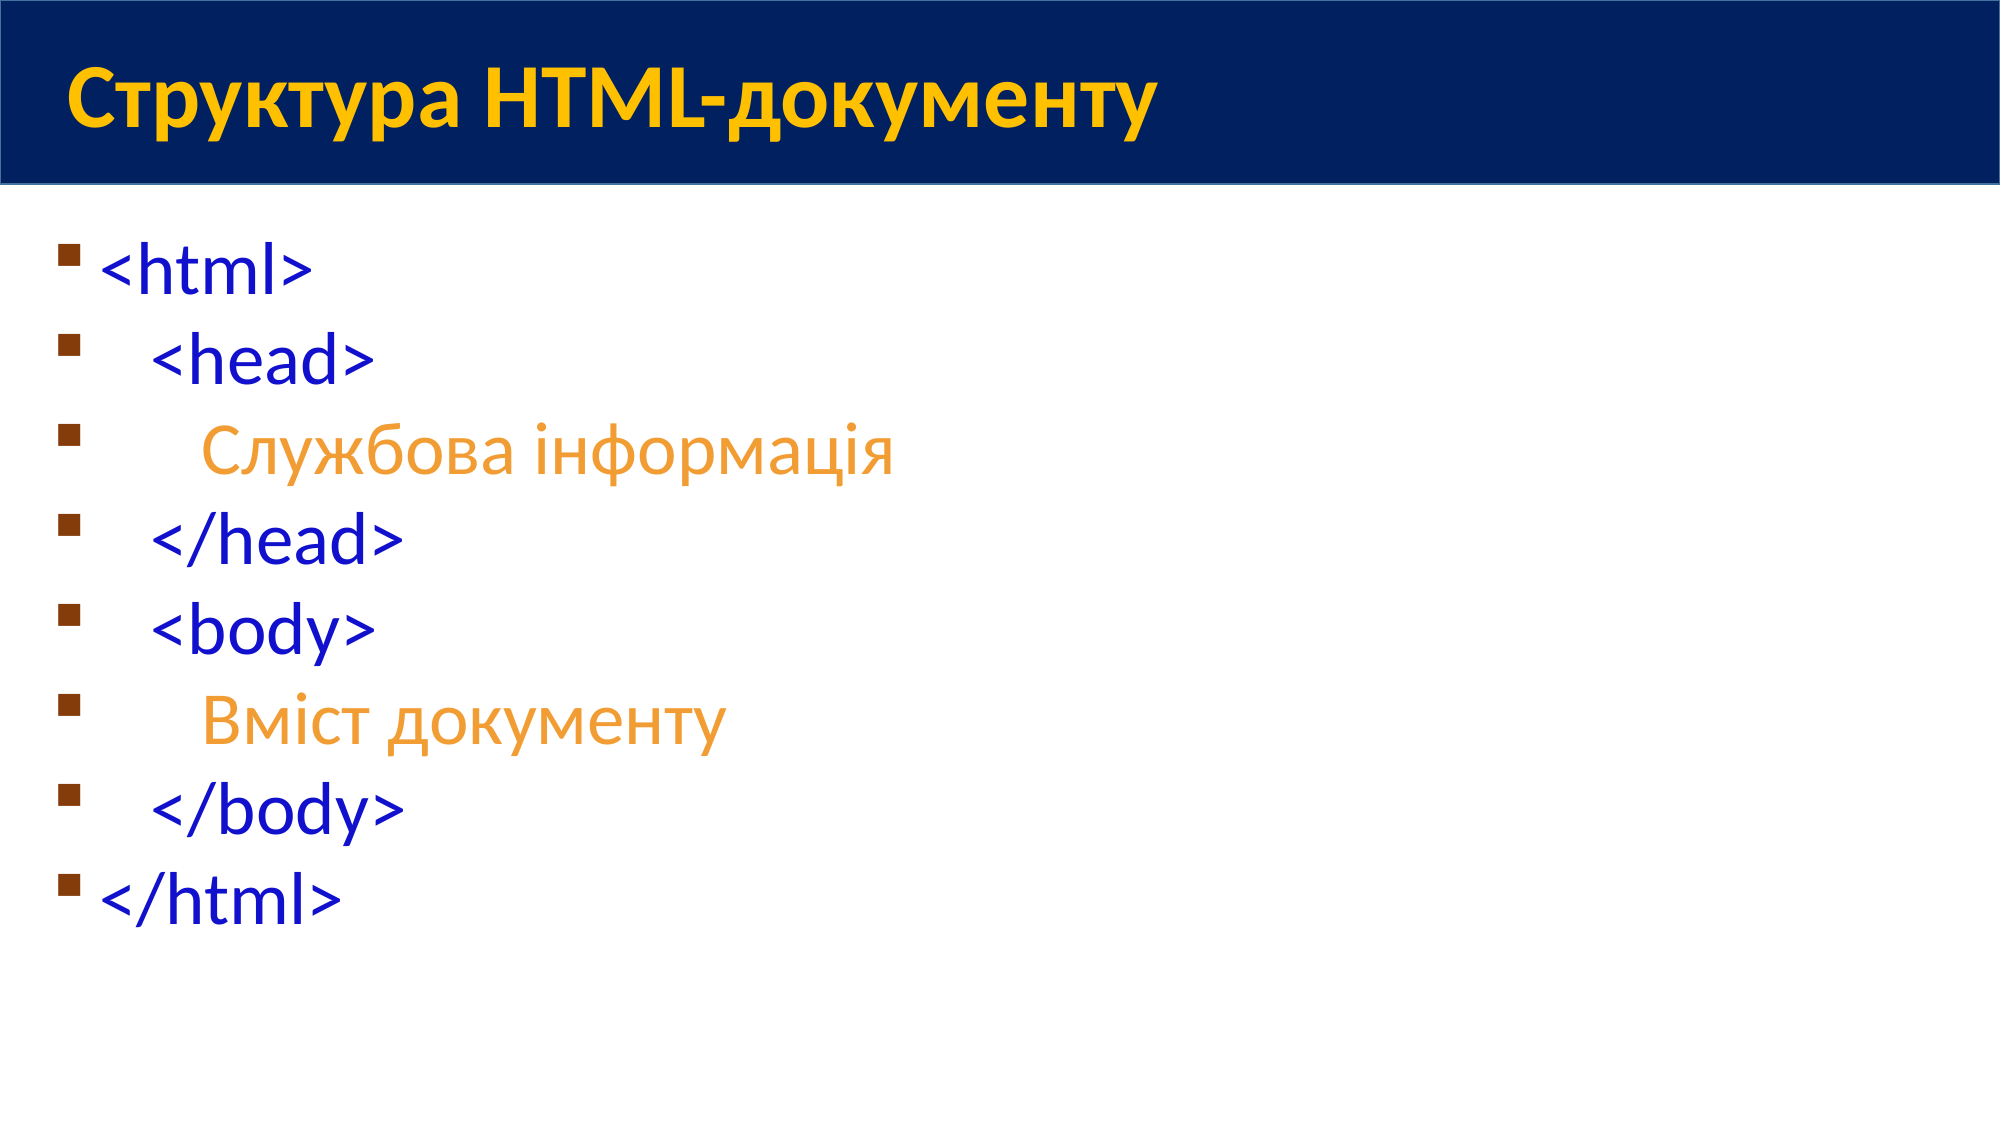

Структура HTML-документу
<html>
   <head>
      Службова інформація
   </head>
   <body>
      Вміст документу
   </body>
</html>